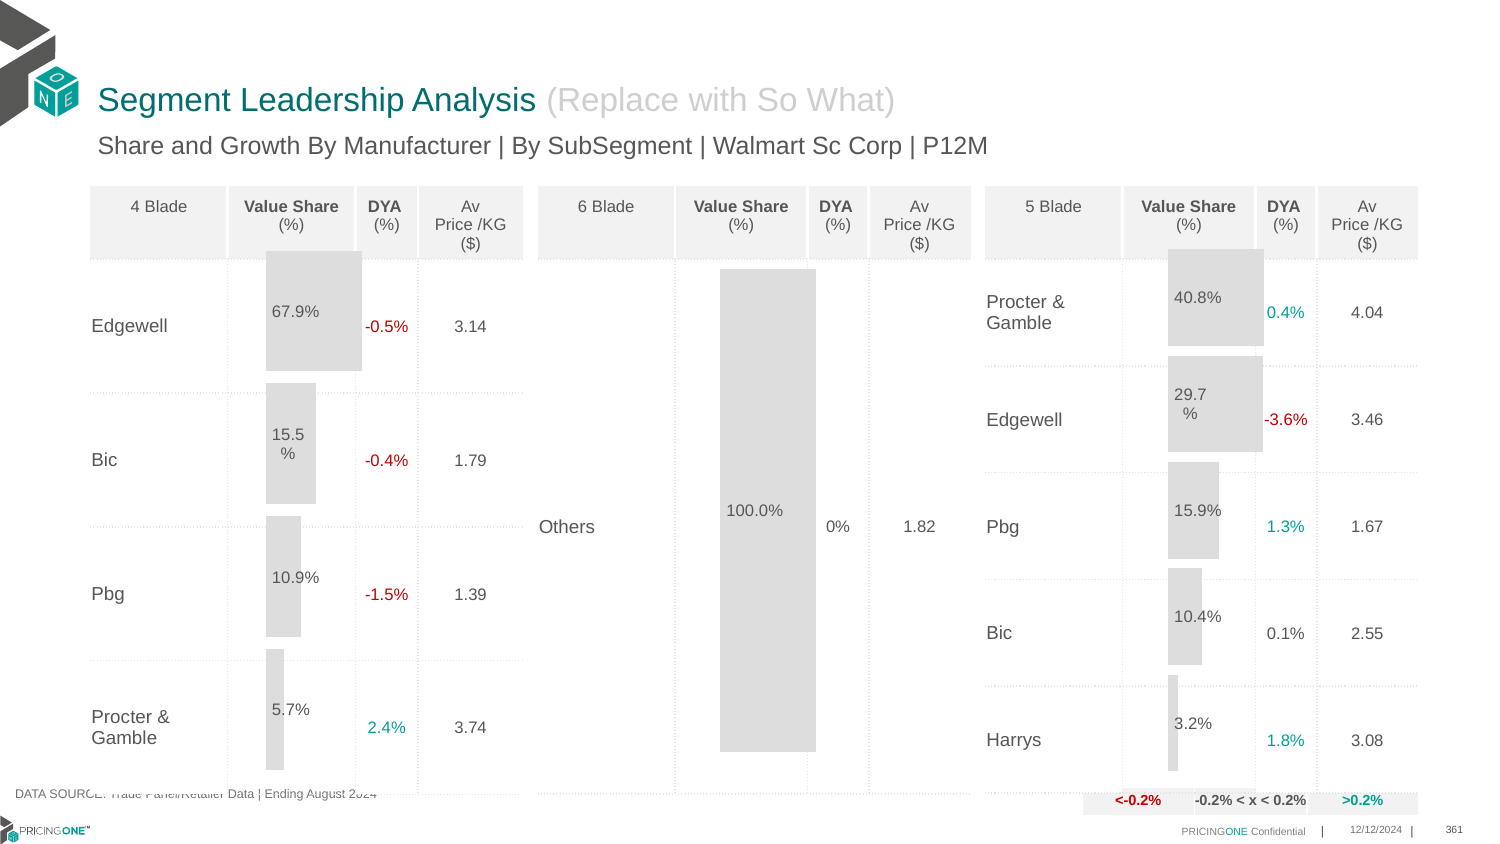

# Segment Leadership Analysis (Replace with So What)
Share and Growth By Manufacturer | By SubSegment | Walmart Sc Corp | P12M
| 6 Blade | Value Share (%) | DYA (%) | Av Price /KG ($) |
| --- | --- | --- | --- |
| Others |  | 0% | 1.82 |
| 4 Blade | Value Share (%) | DYA (%) | Av Price /KG ($) |
| --- | --- | --- | --- |
| Edgewell |  | -0.5% | 3.14 |
| Bic |  | -0.4% | 1.79 |
| Pbg |  | -1.5% | 1.39 |
| Procter & Gamble |  | 2.4% | 3.74 |
| 5 Blade | Value Share (%) | DYA (%) | Av Price /KG ($) |
| --- | --- | --- | --- |
| Procter & Gamble |  | 0.4% | 4.04 |
| Edgewell |  | -3.6% | 3.46 |
| Pbg |  | 1.3% | 1.67 |
| Bic |  | 0.1% | 2.55 |
| Harrys |  | 1.8% | 3.08 |

### Chart

| Category | Walmart Sc Corp | 4 Blade |
|---|---|
| None | 0.6792301442457807 |

### Chart

| Category | Walmart Sc Corp | 6 Blade |
|---|---|
| None | 1.0 |

### Chart

| Category | Walmart Sc Corp | 5 Blade |
|---|---|
| None | 0.4075870148112234 |
DATA SOURCE: Trade Panel/Retailer Data | Ending August 2024
| <-0.2% | -0.2% < x < 0.2% | >0.2% |
| --- | --- | --- |

12/12/2024
361